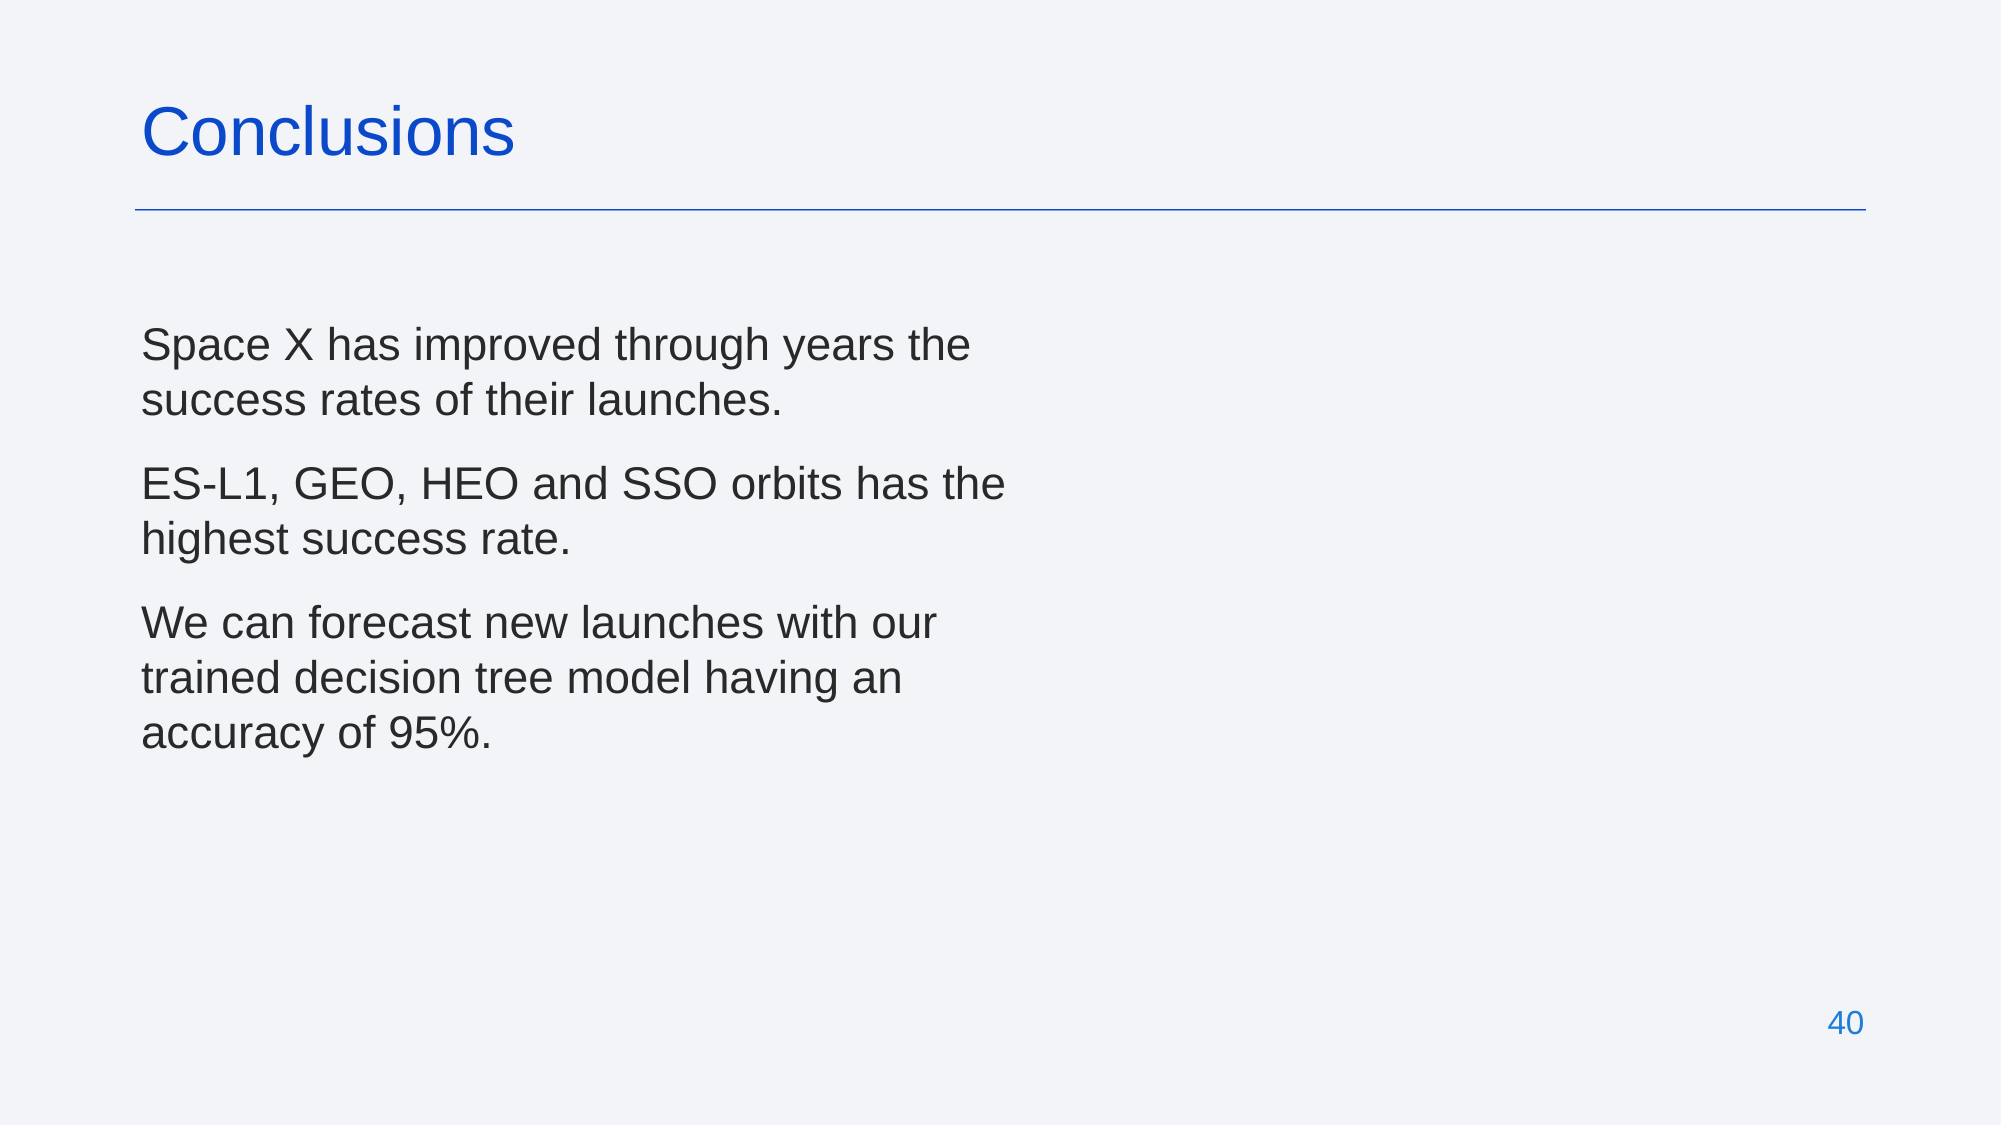

Conclusions
Space X has improved through years the success rates of their launches.
ES-L1, GEO, HEO and SSO orbits has the highest success rate.
We can forecast new launches with our trained decision tree model having an accuracy of 95%.
40